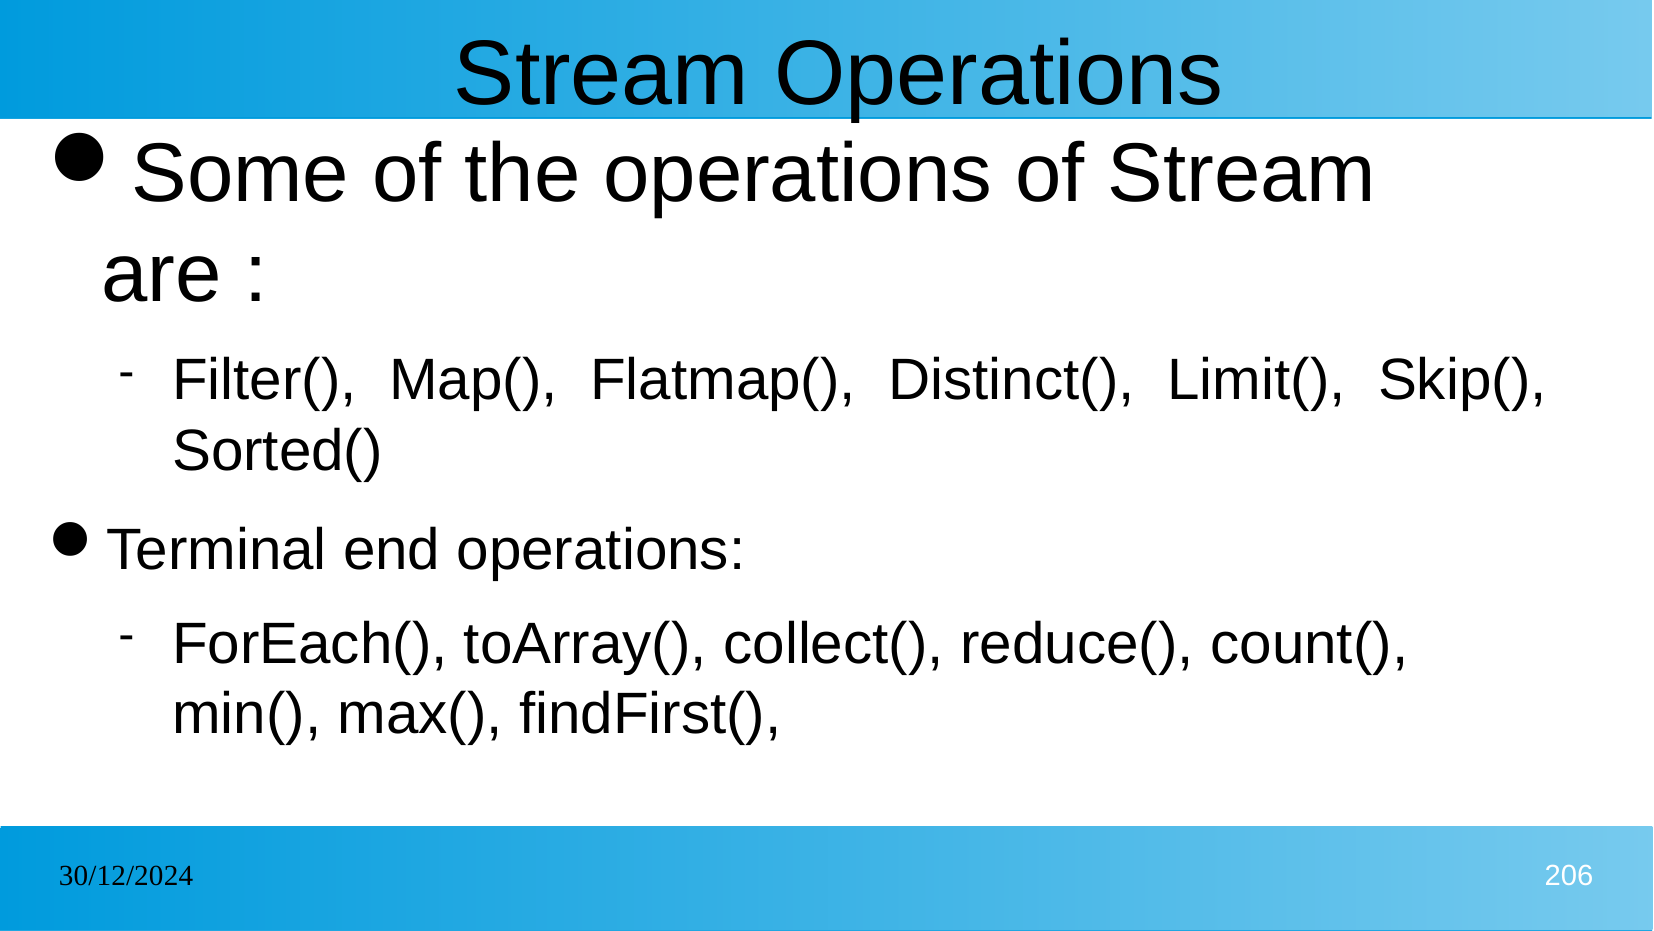

# Stream Operations
Some of the operations of Stream are :
Filter(),  Map(),  Flatmap(),  Distinct(),  Limit(),  Skip(), Sorted()
Terminal end operations:
ForEach(), toArray(), collect(), reduce(), count(), min(), max(), findFirst(),
30/12/2024
206